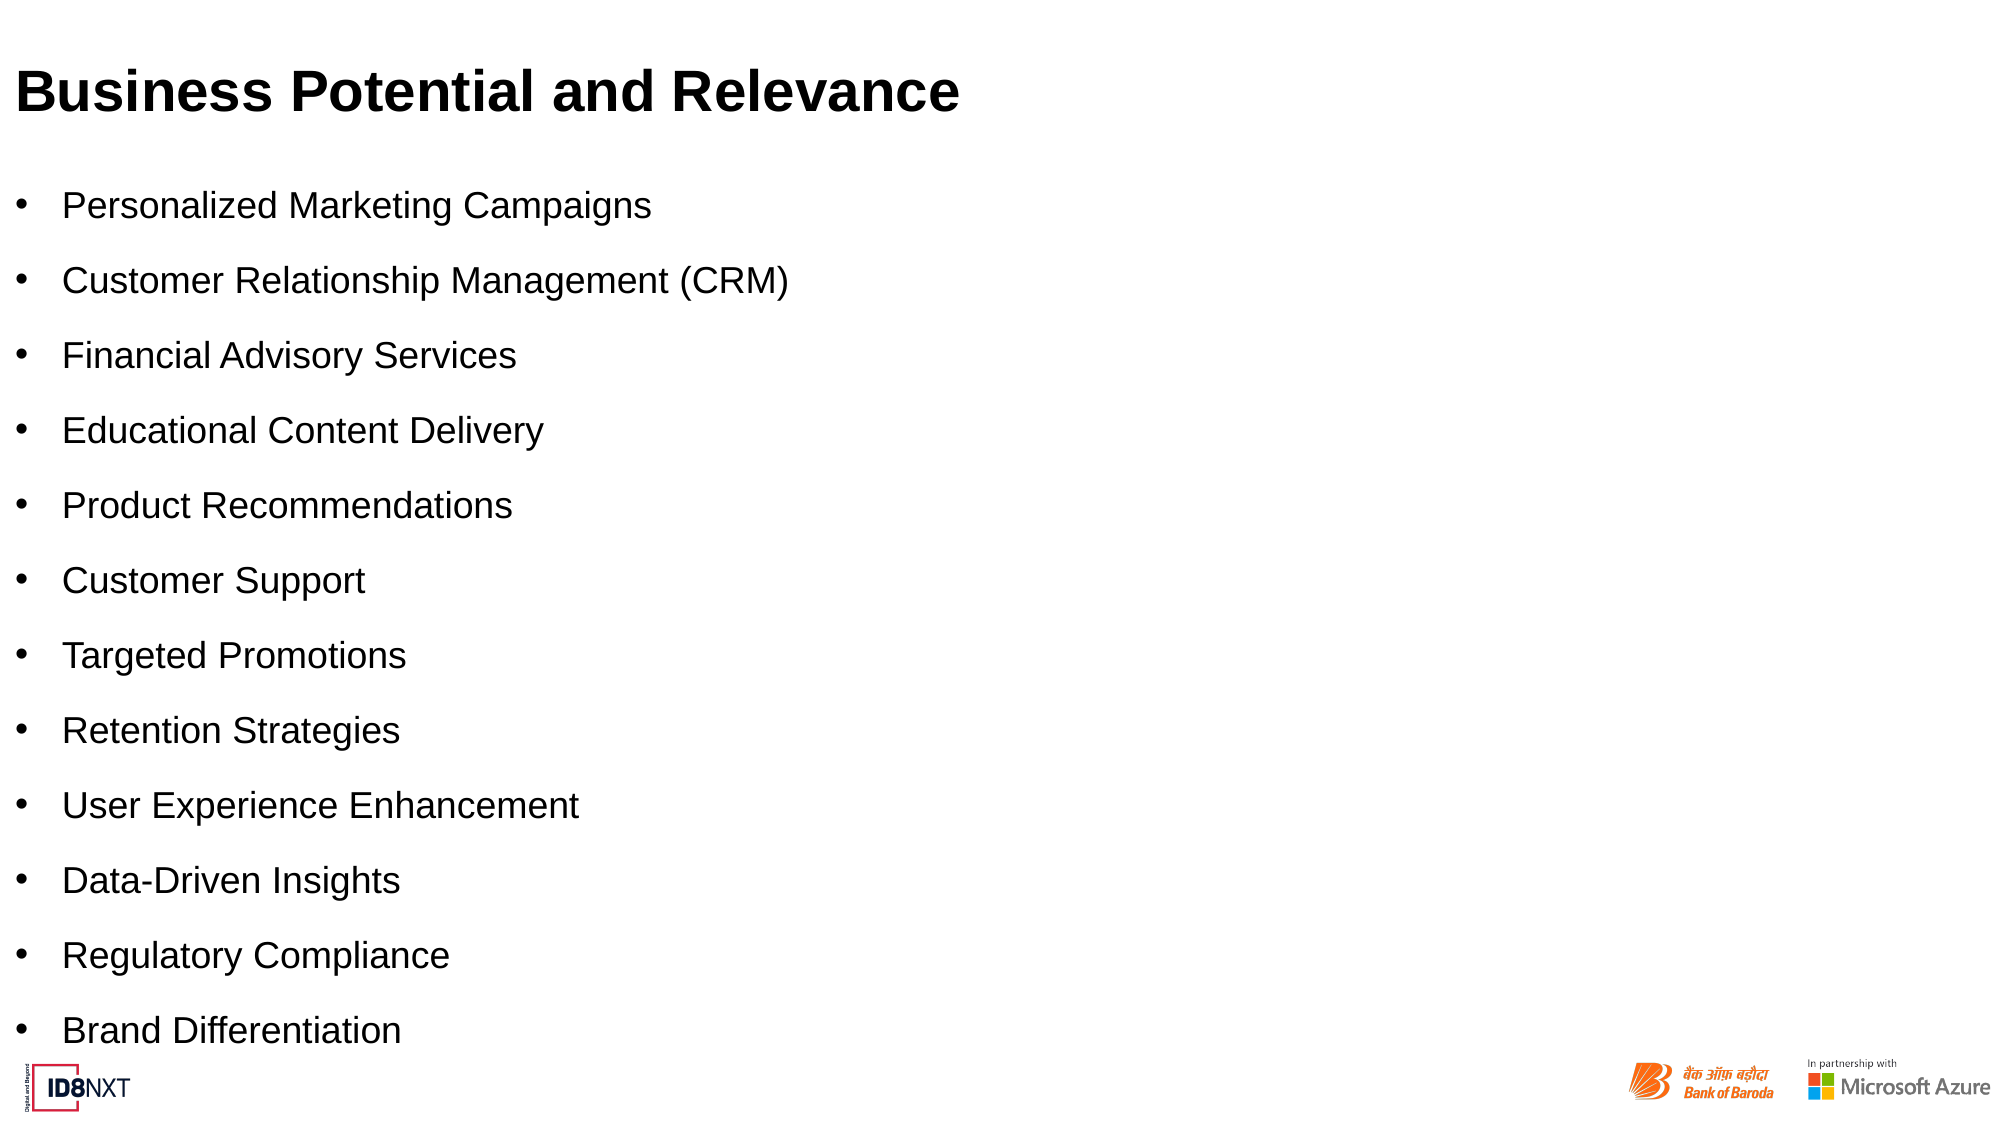

# Business Potential and Relevance
Personalized Marketing Campaigns

Customer Relationship Management (CRM)

Financial Advisory Services

Educational Content Delivery

Product Recommendations

Customer Support

Targeted Promotions

Retention Strategies

User Experience Enhancement

Data-Driven Insights

Regulatory Compliance

Brand Differentiation